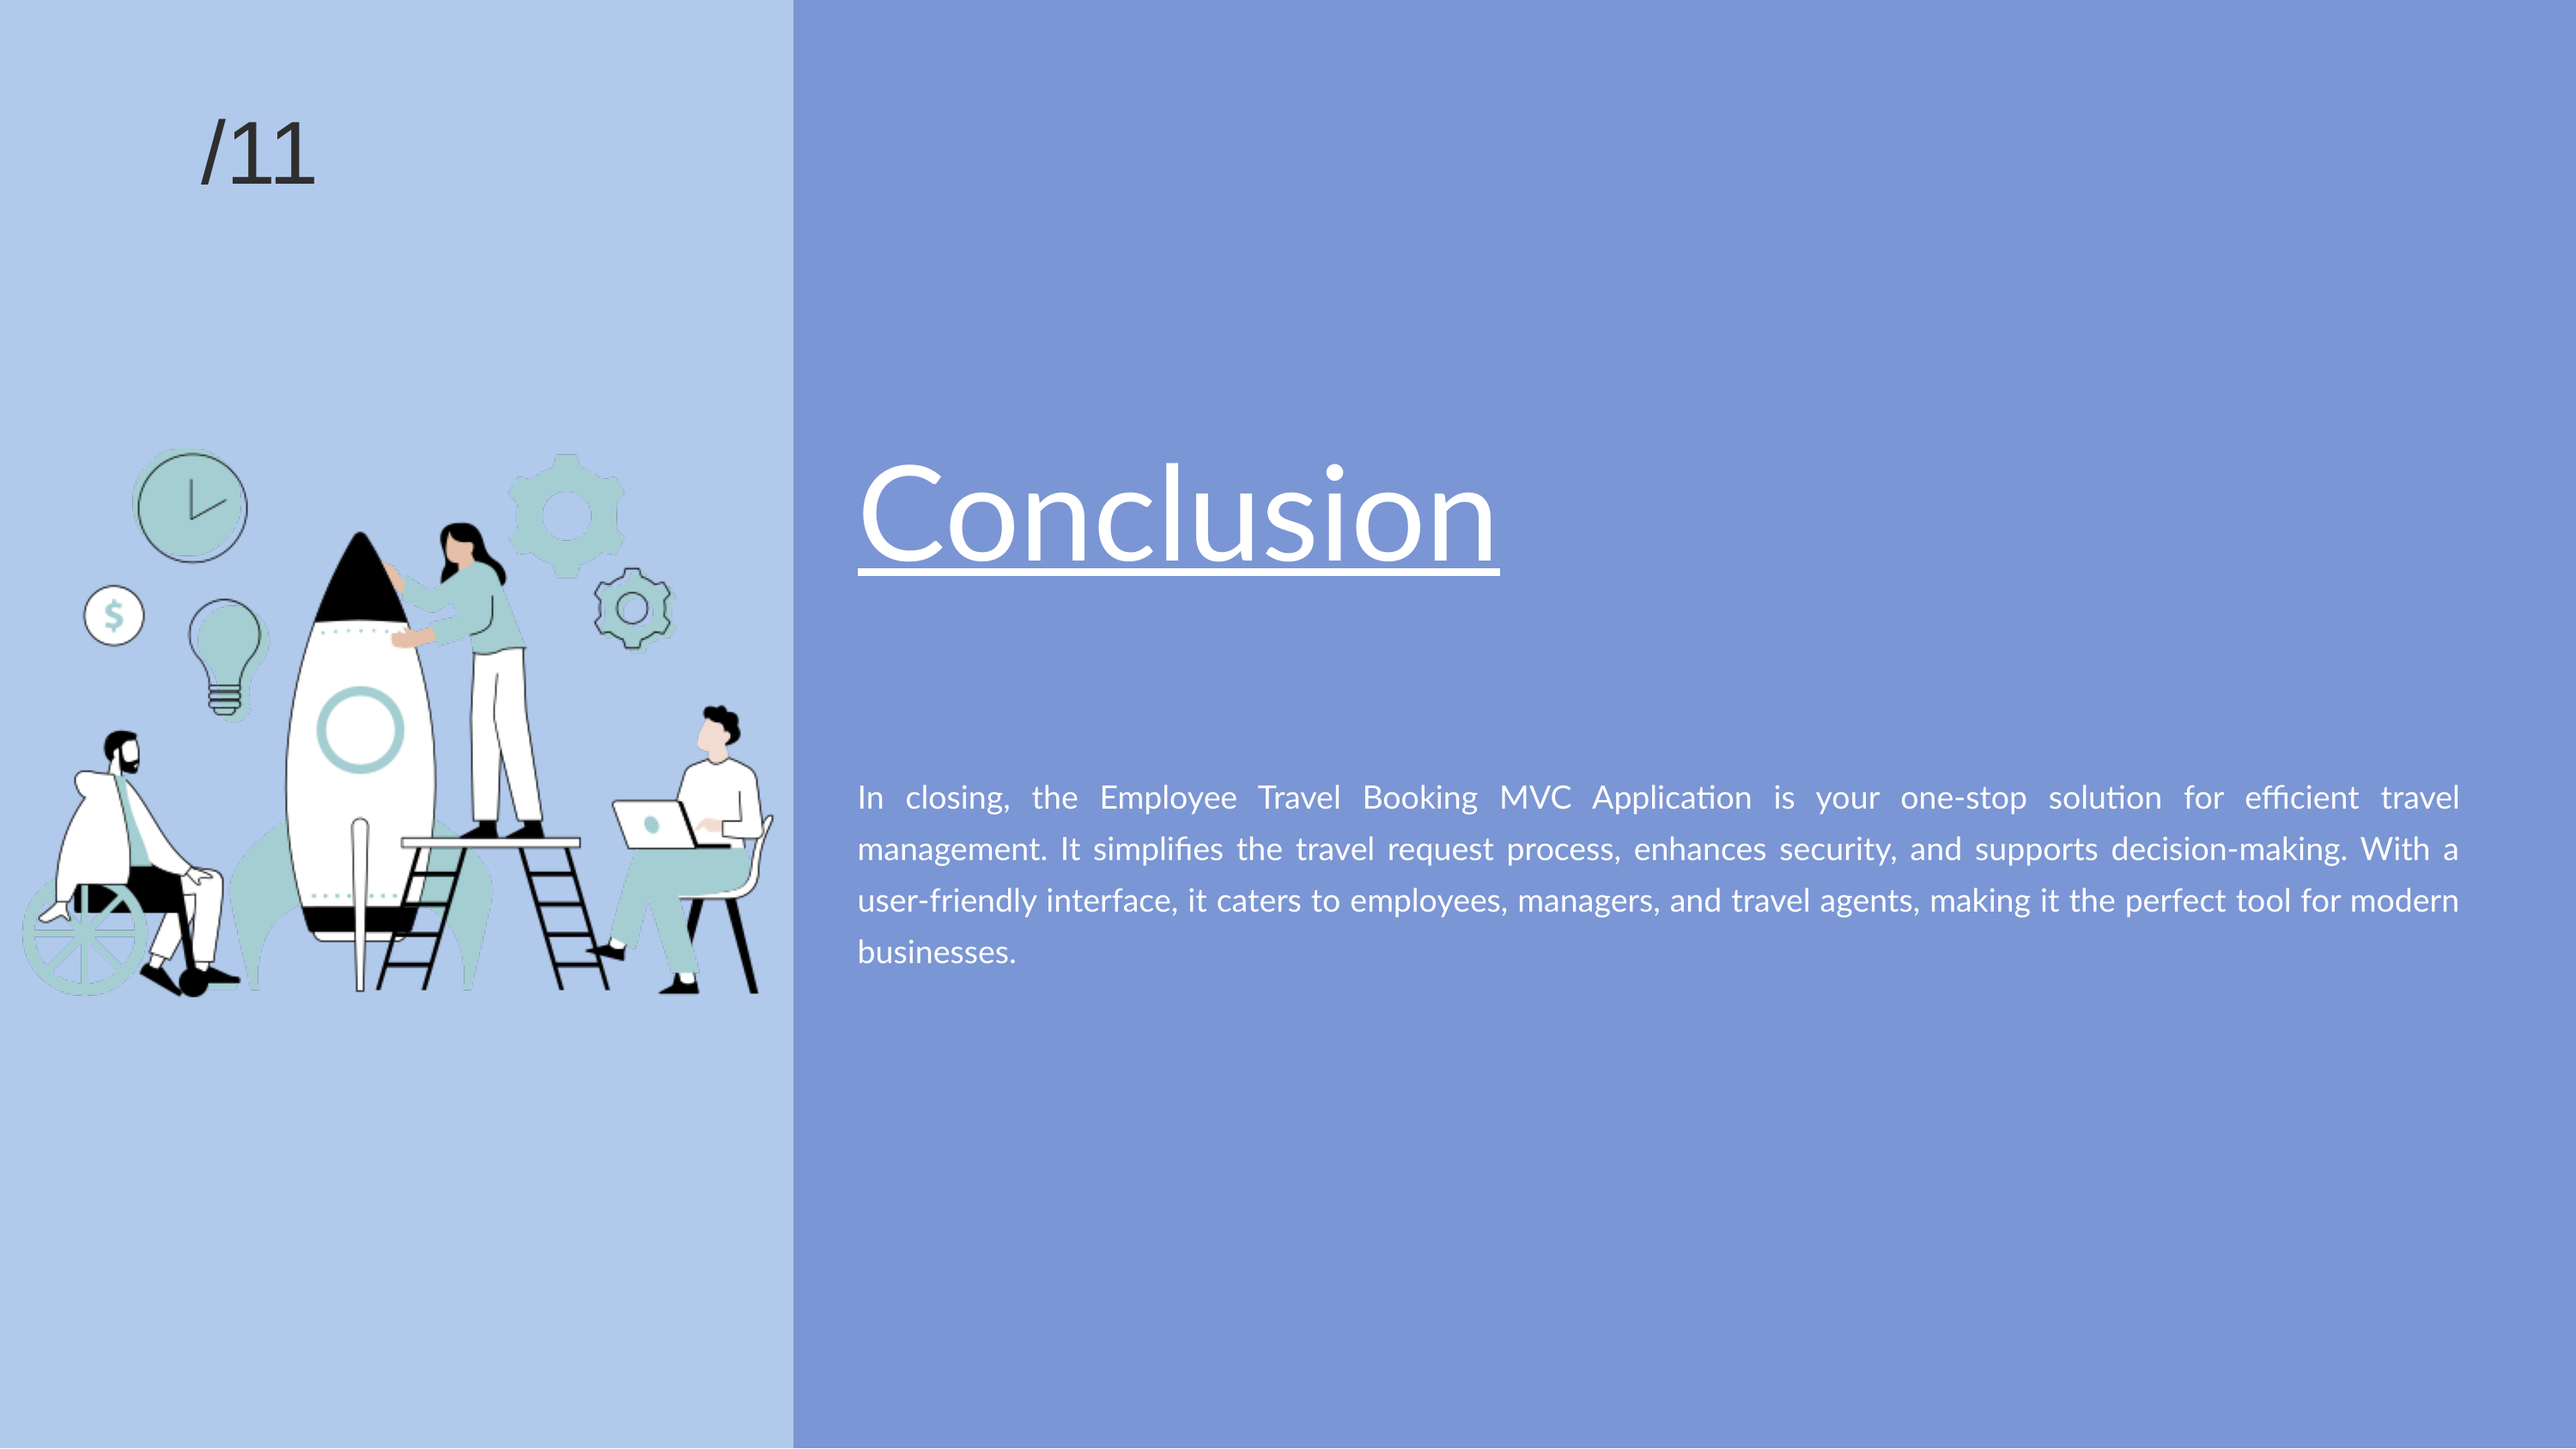

/11
Conclusion

In closing, the Employee Travel Booking MVC Application is your one-stop solution for efficient travel management. It simplifies the travel request process, enhances security, and supports decision-making. With a user-friendly interface, it caters to employees, managers, and travel agents, making it the perfect tool for modern businesses.